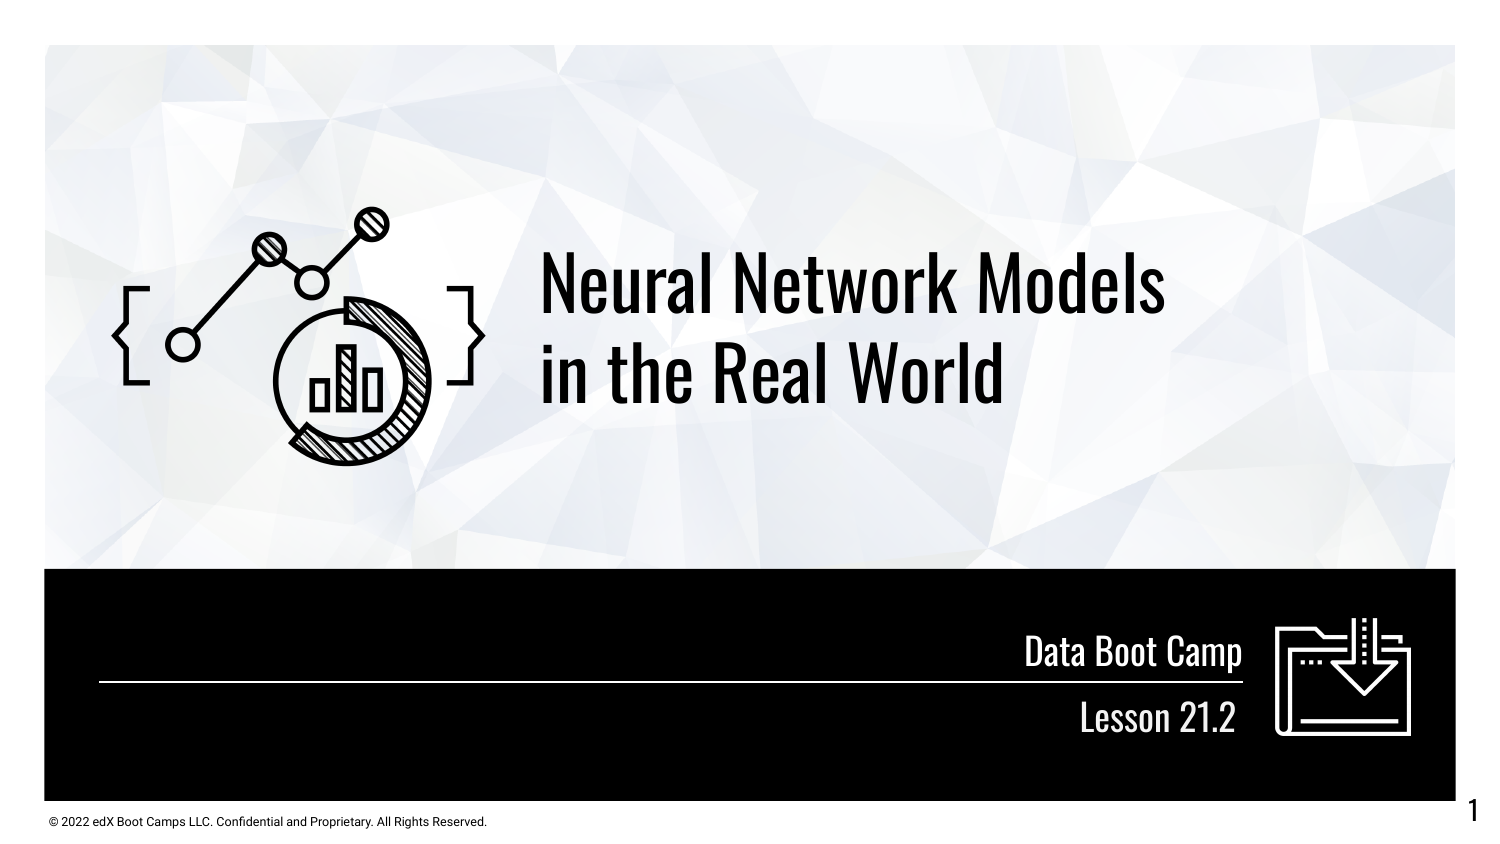

# Neural Network Models in the Real World

Lesson 21.2
1